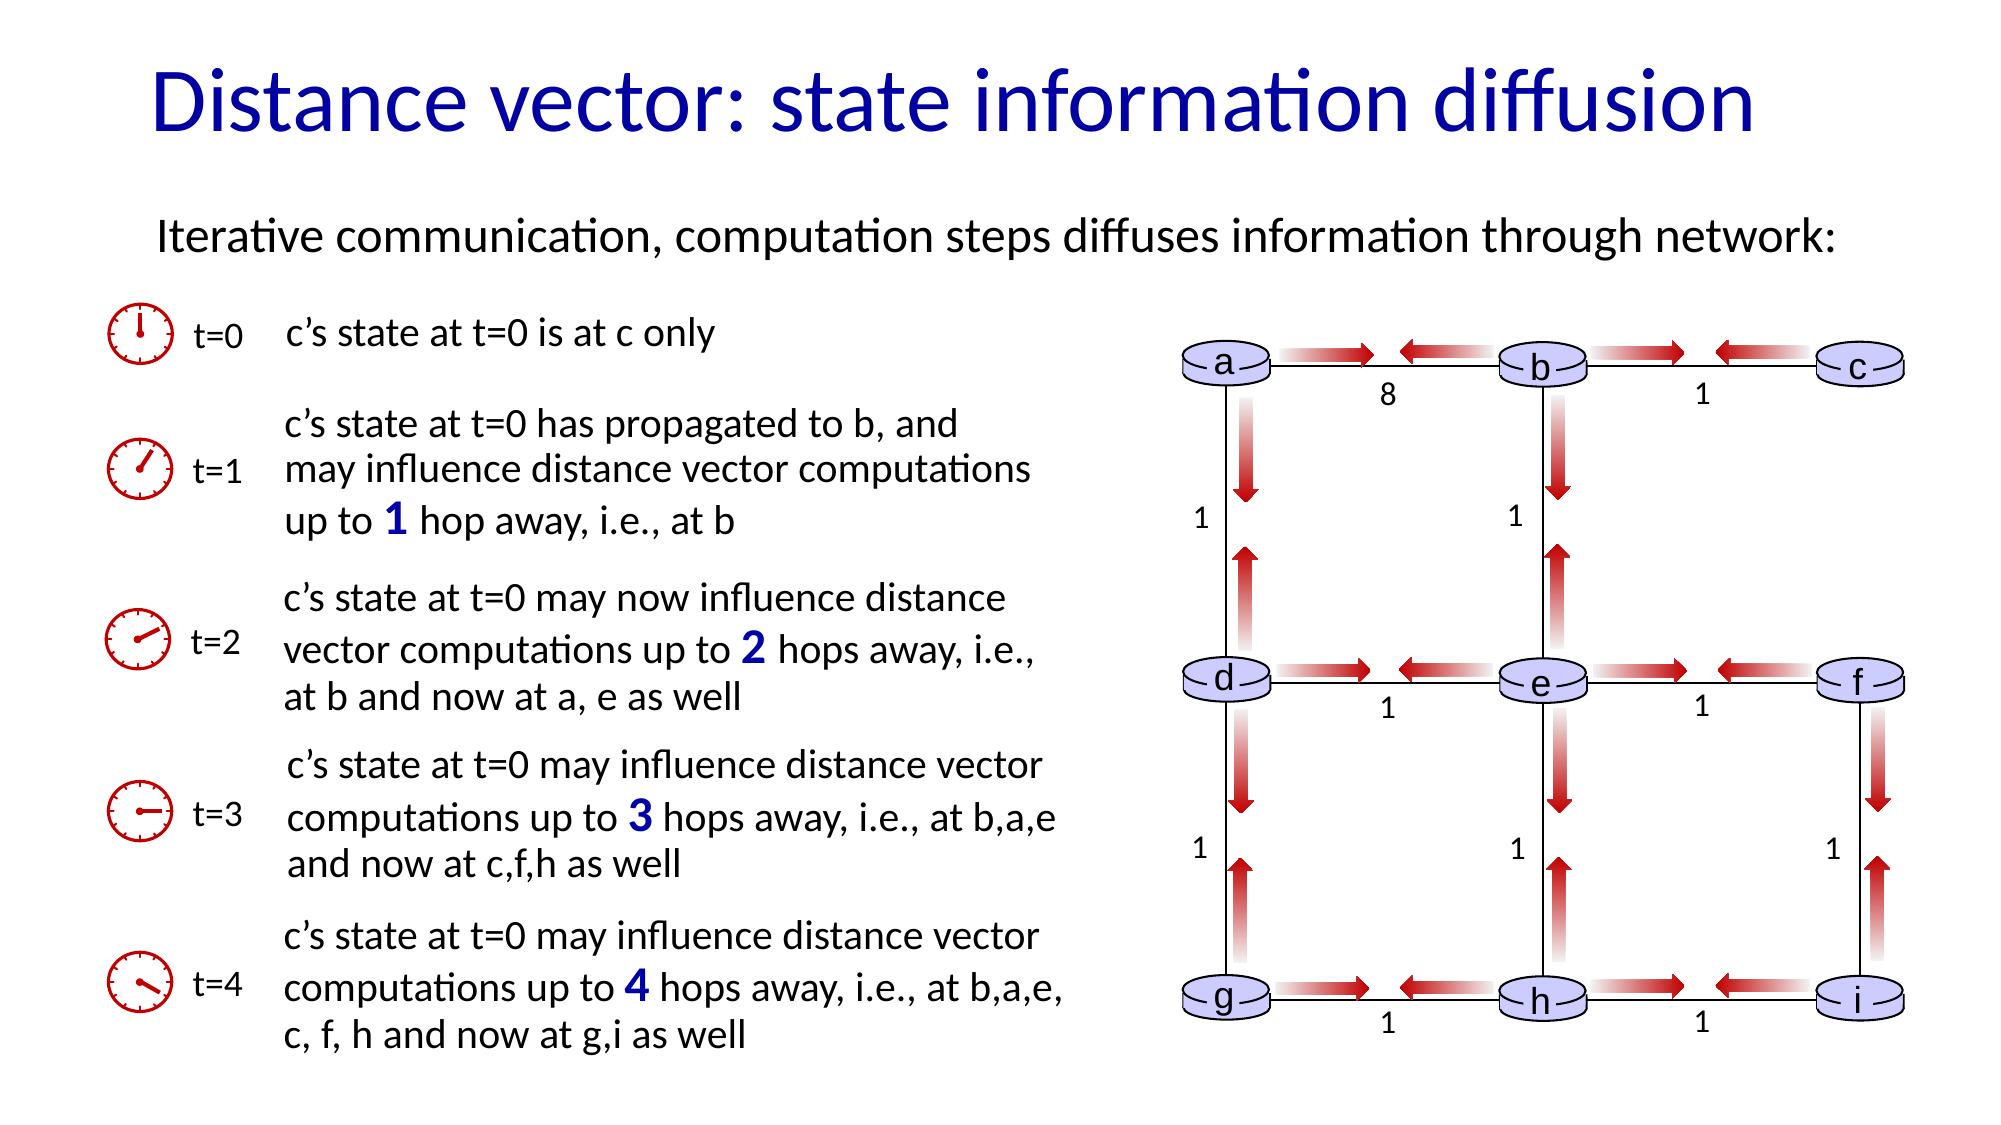

# Distance vector: state information diffusion
Iterative communication, computation steps diffuses information through network:
c’s state at t=0 is at c only

t=0
a

c

b

1
8

1
1

d

f

e

1
1

1
1
1

g

i

h

1
1
c’s state at t=0 has propagated to b, and may influence distance vector computations up to 1 hop away, i.e., at b

t=1
c’s state at t=0 may now influence distance vector computations up to 2 hops away, i.e., at b and now at a, e as well

t=2
c’s state at t=0 may influence distance vector computations up to 3 hops away, i.e., at b,a,e and now at c,f,h as well

t=3
c’s state at t=0 may influence distance vector computations up to 4 hops away, i.e., at b,a,e, c, f, h and now at g,i as well

t=4